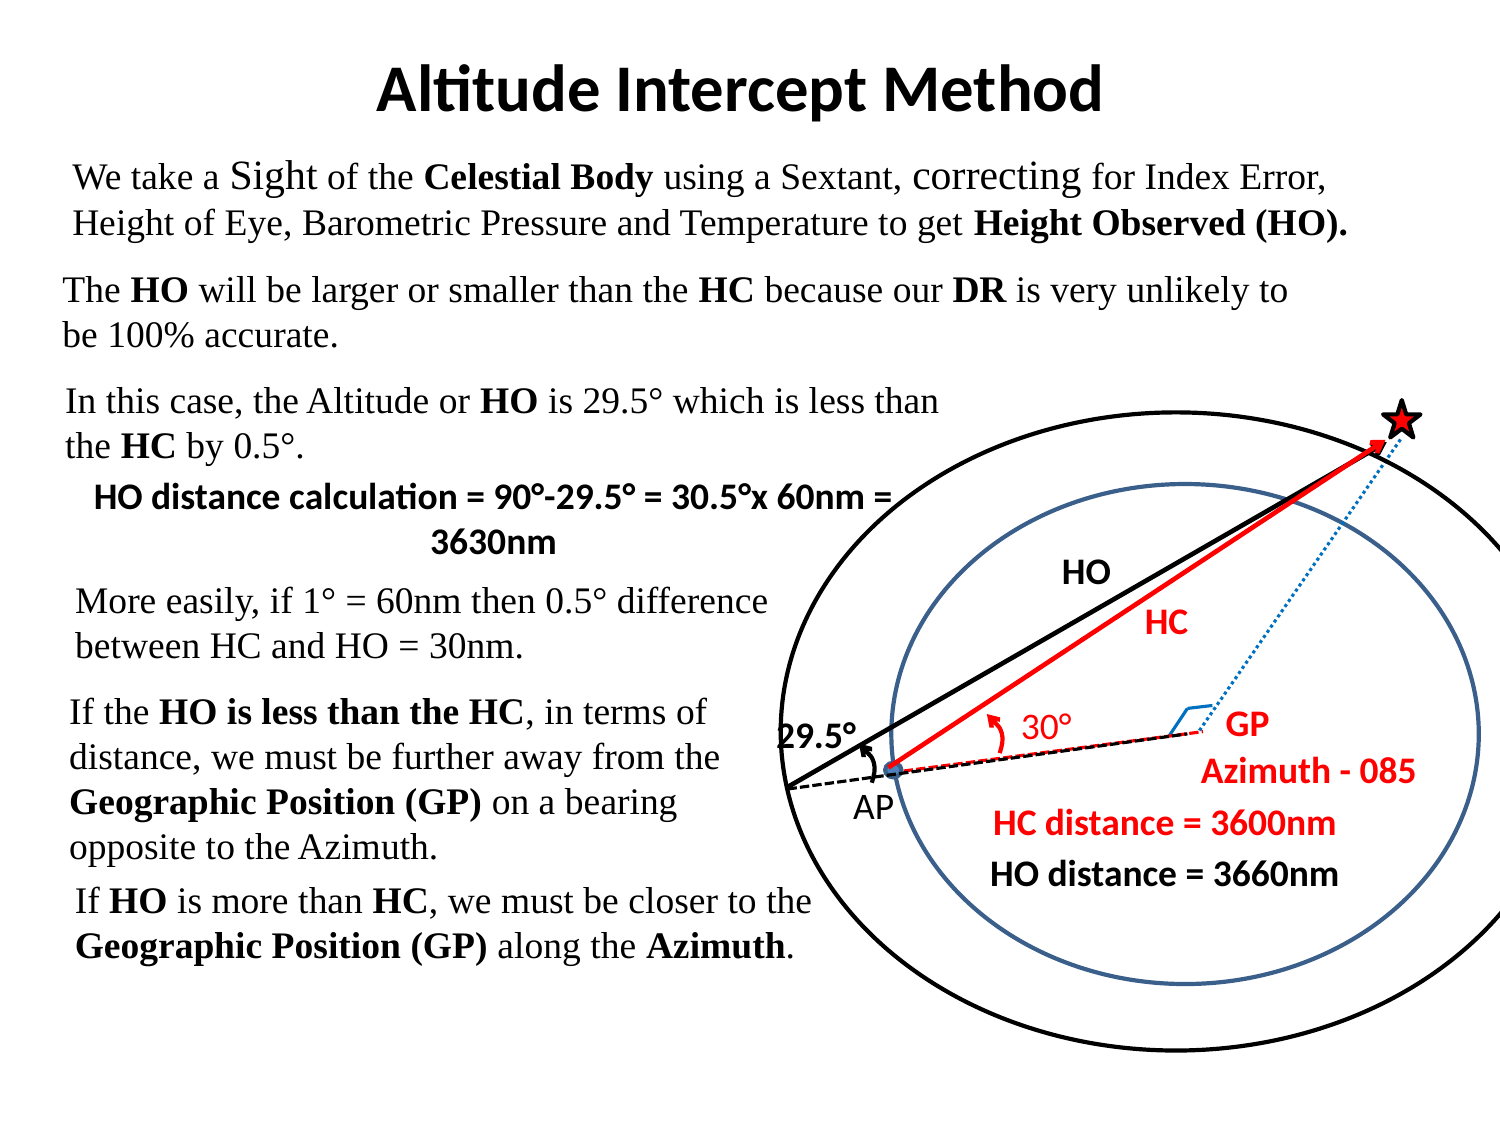

Altitude Intercept Method

We take a Sight of the Celestial Body using a Sextant, correcting for Index Error, Height of Eye, Barometric Pressure and Temperature to get Height Observed (HO).
The HO will be larger or smaller than the HC because our DR is very unlikely to be 100% accurate.
In this case, the Altitude or HO is 29.5° which is less than the HC by 0.5°.

HO distance calculation = 90°-29.5° = 30.5°x 60nm =
3630nm

HO
More easily, if 1° = 60nm then 0.5° difference between HC and HO = 30nm.
HC
If the HO is less than the HC, in terms of distance, we must be further away from the Geographic Position (GP) on a bearing opposite to the Azimuth.
GP
30°
29.5°

Azimuth - 085

AP
HC distance = 3600nm
HO distance = 3660nm
If HO is more than HC, we must be closer to the Geographic Position (GP) along the Azimuth.